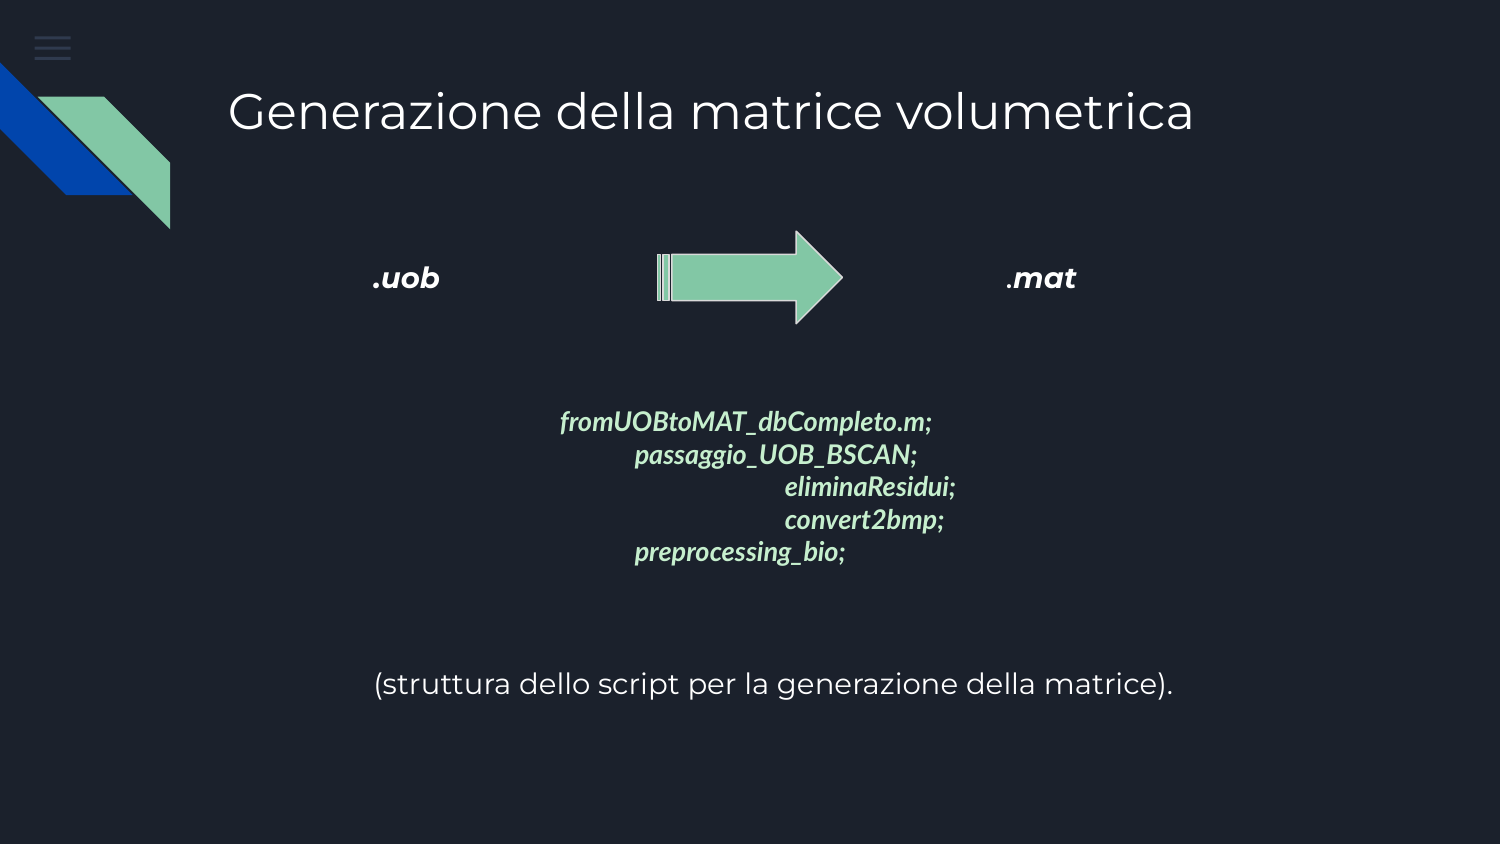

# Generazione della matrice volumetrica

.uob
.mat
fromUOBtoMAT_dbCompleto.m;
passaggio_UOB_BSCAN;
 		eliminaResidui;
 		convert2bmp;
preprocessing_bio;
(struttura dello script per la generazione della matrice).